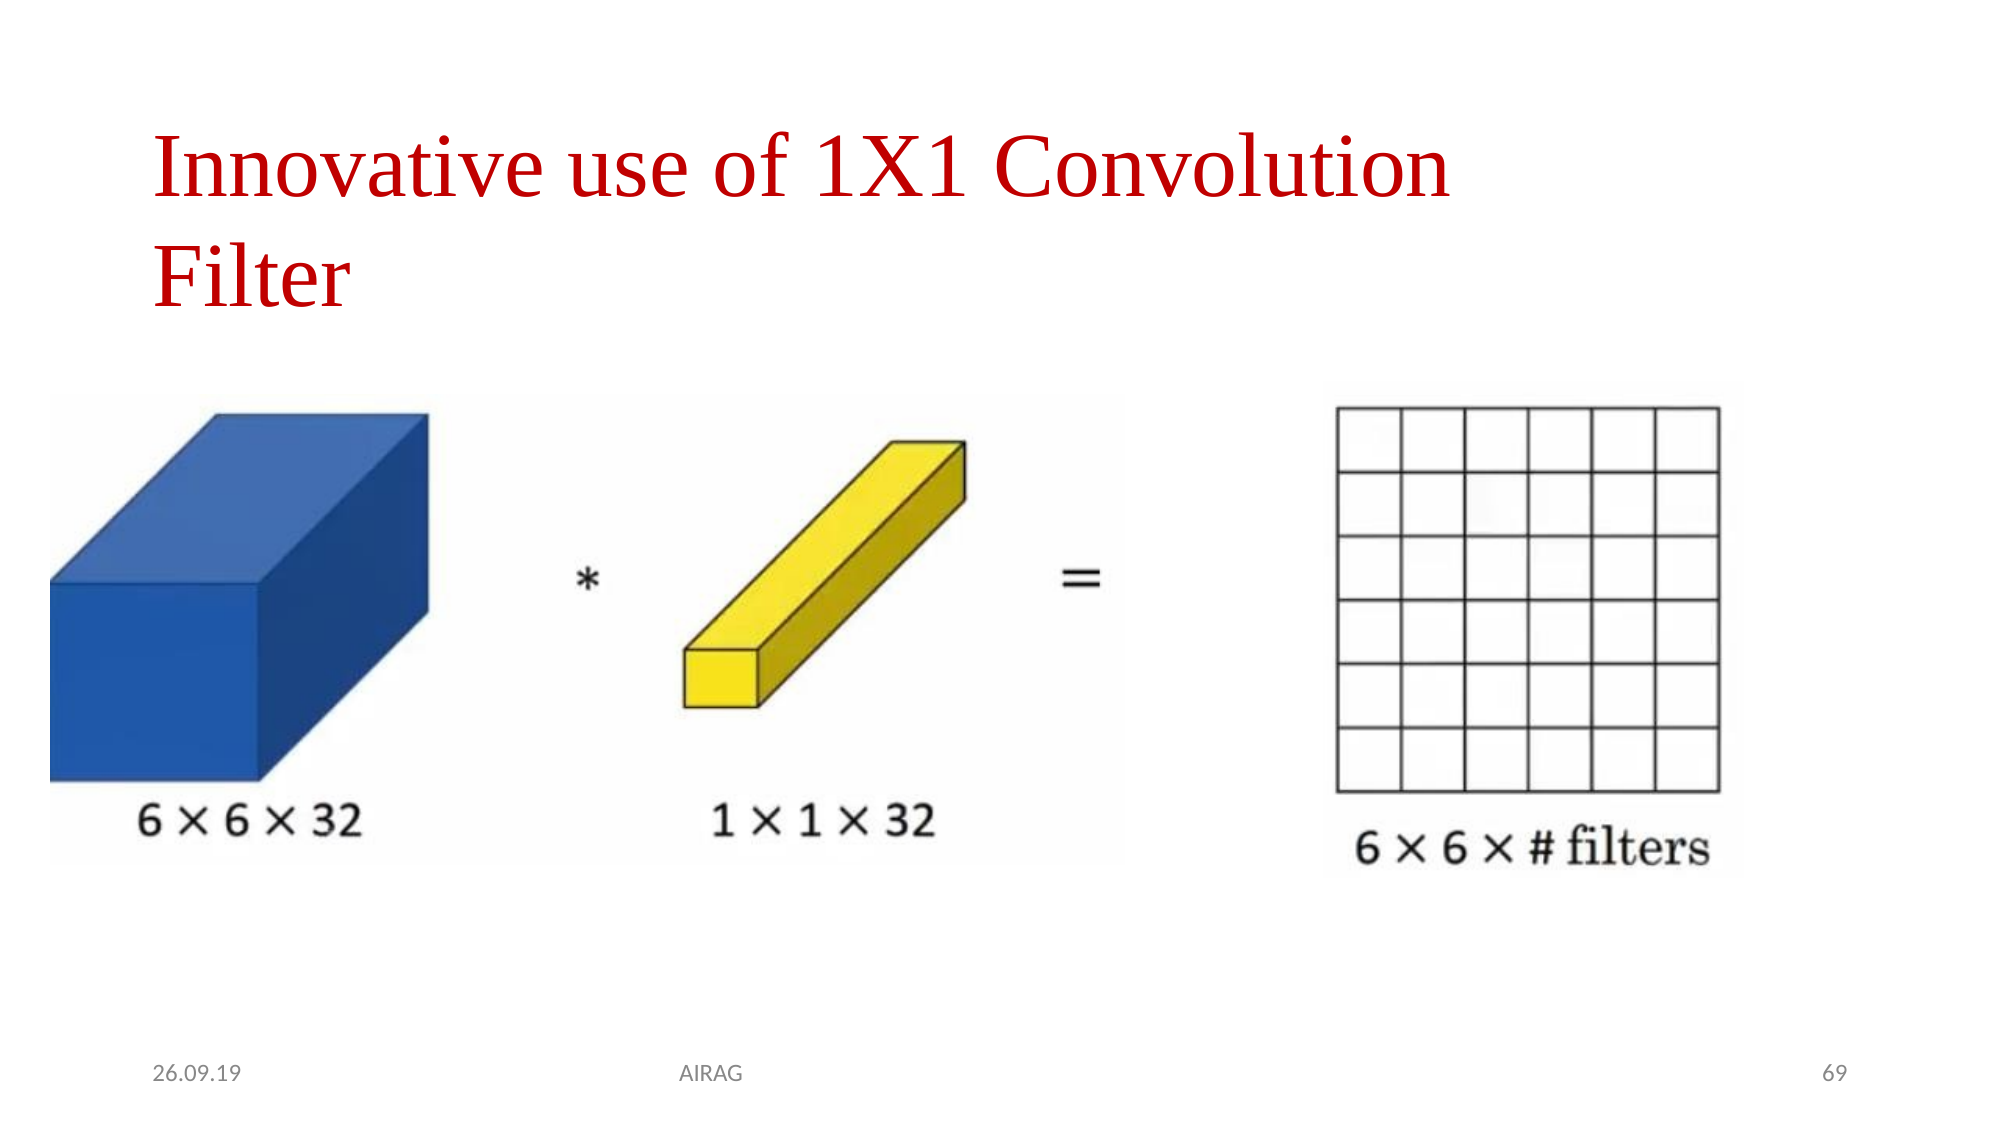

# Innovative use of 1X1 Convolution Filter

26.09.19
AIRAG
69